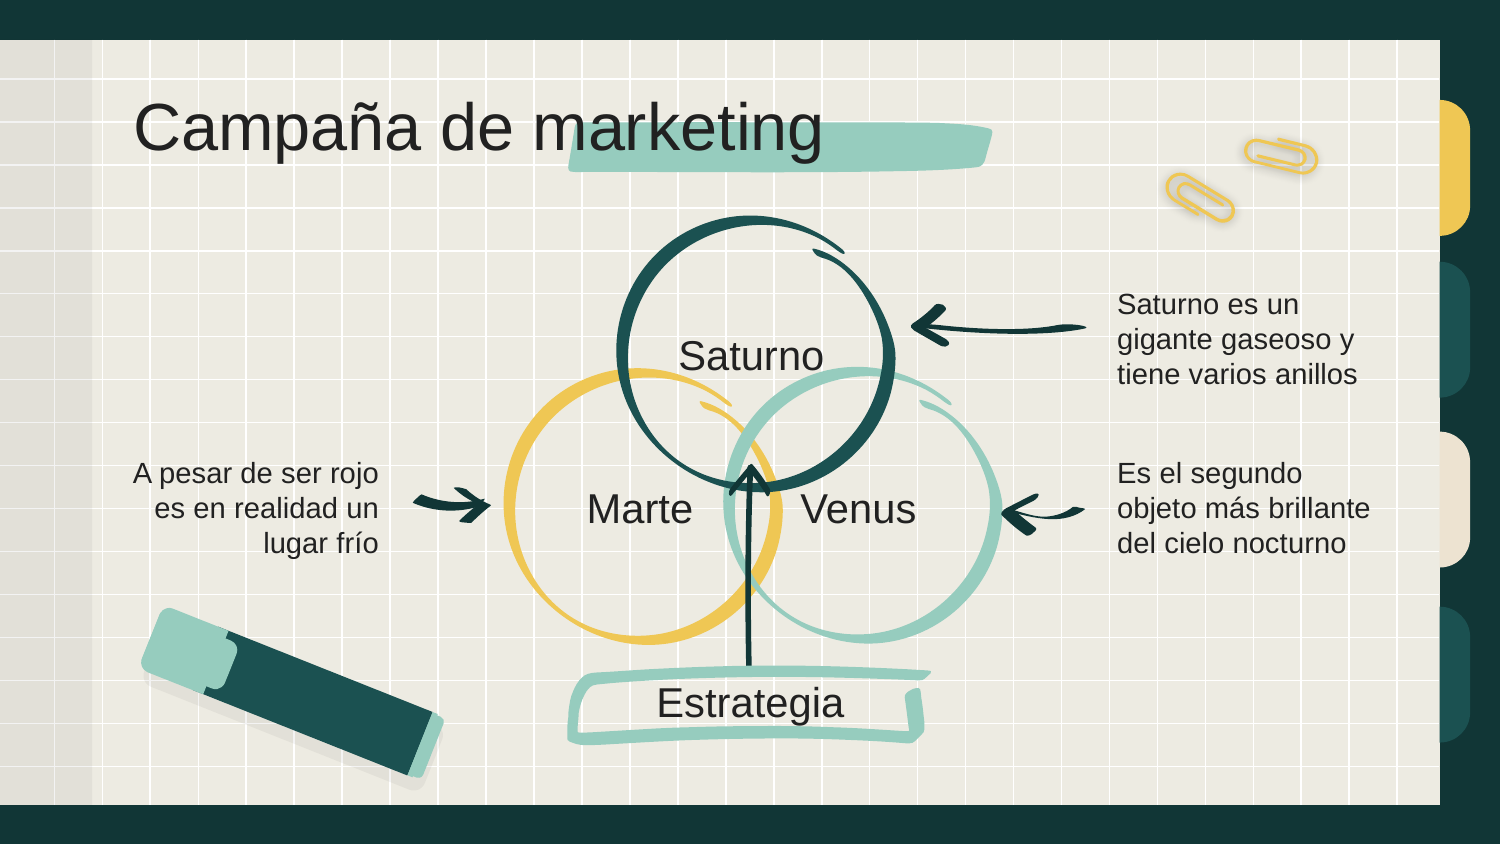

# Campaña de marketing

Saturno
Saturno es un gigante gaseoso y tiene varios anillos

Marte
Venus
A pesar de ser rojo es en realidad un lugar frío
Es el segundo objeto más brillante del cielo nocturno

Estrategia